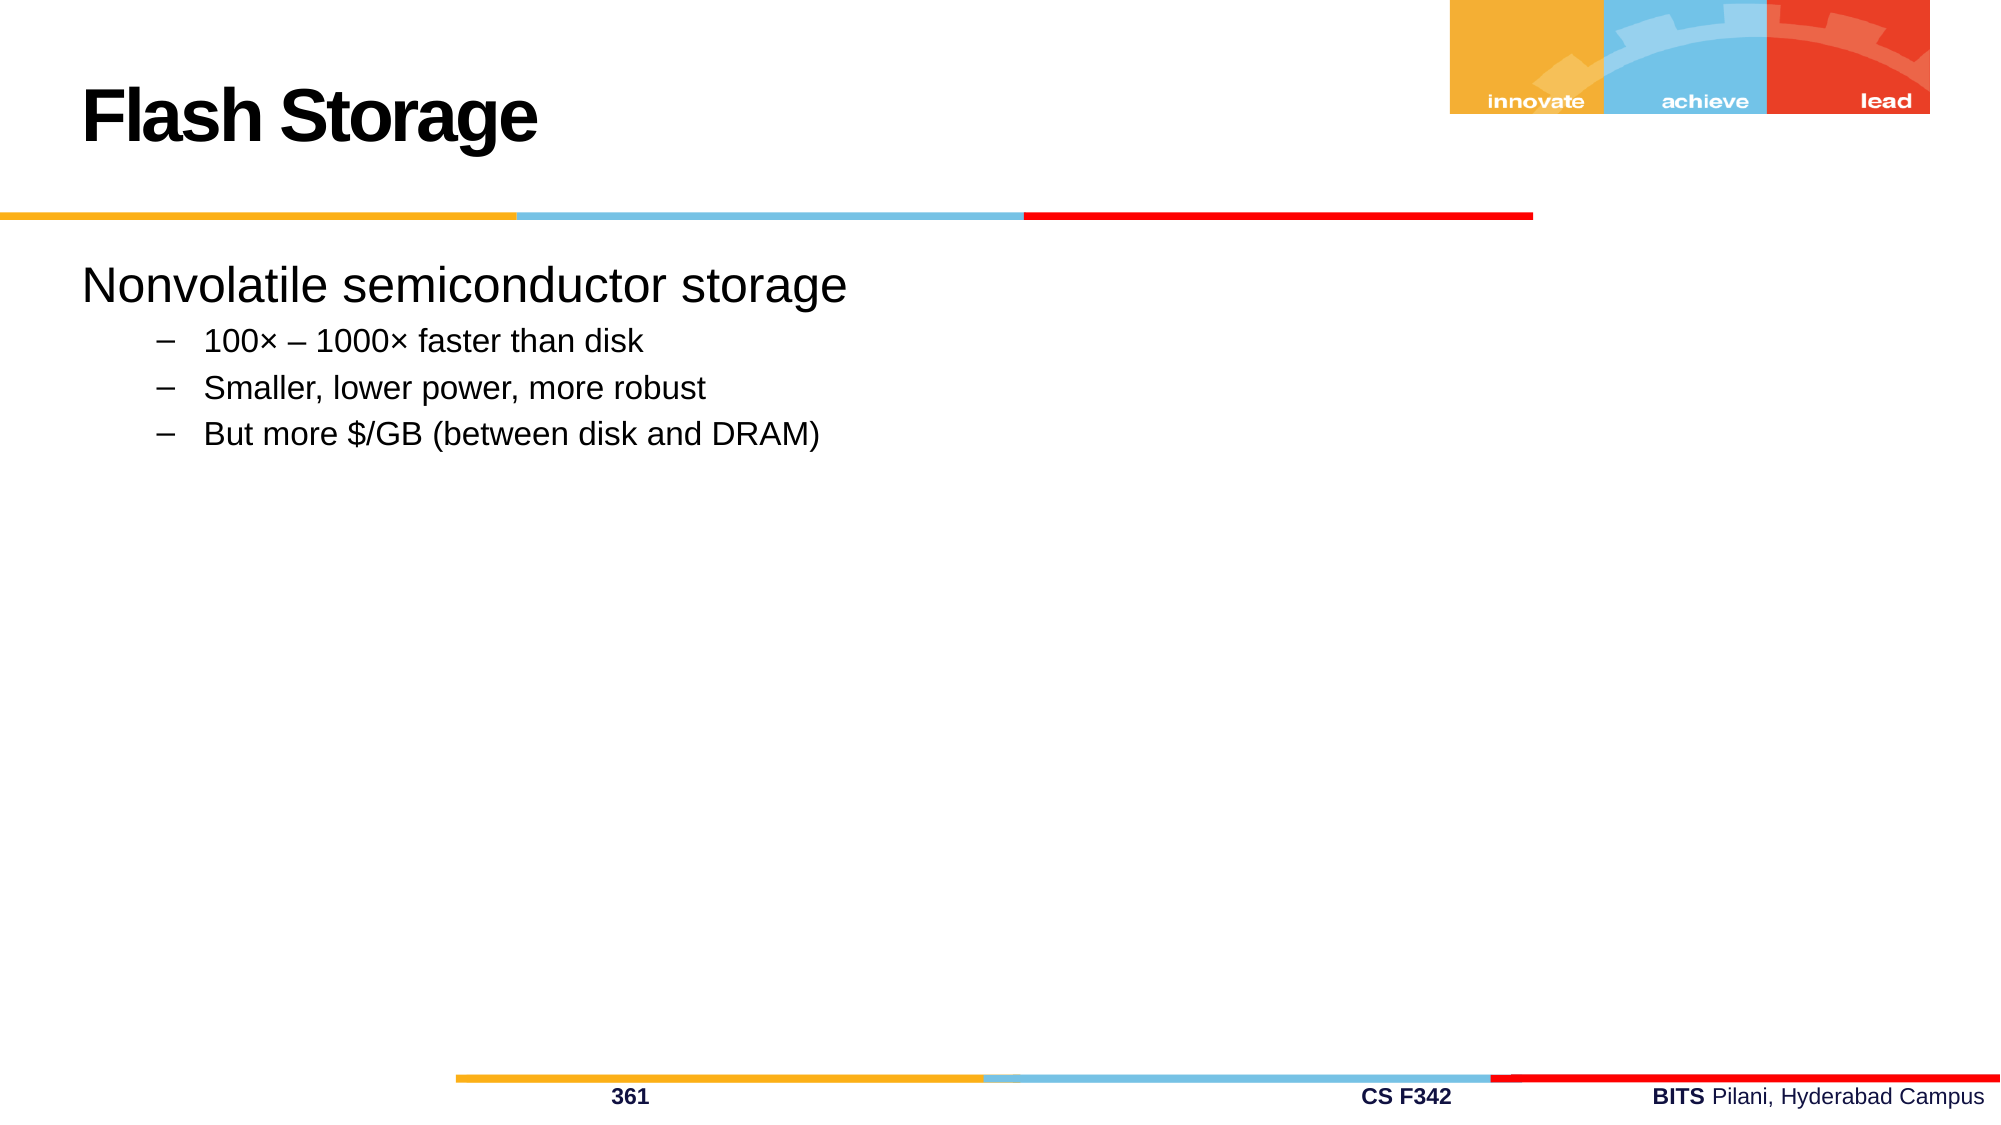

Flash Storage
Nonvolatile semiconductor storage
100× – 1000× faster than disk
Smaller, lower power, more robust
But more $/GB (between disk and DRAM)